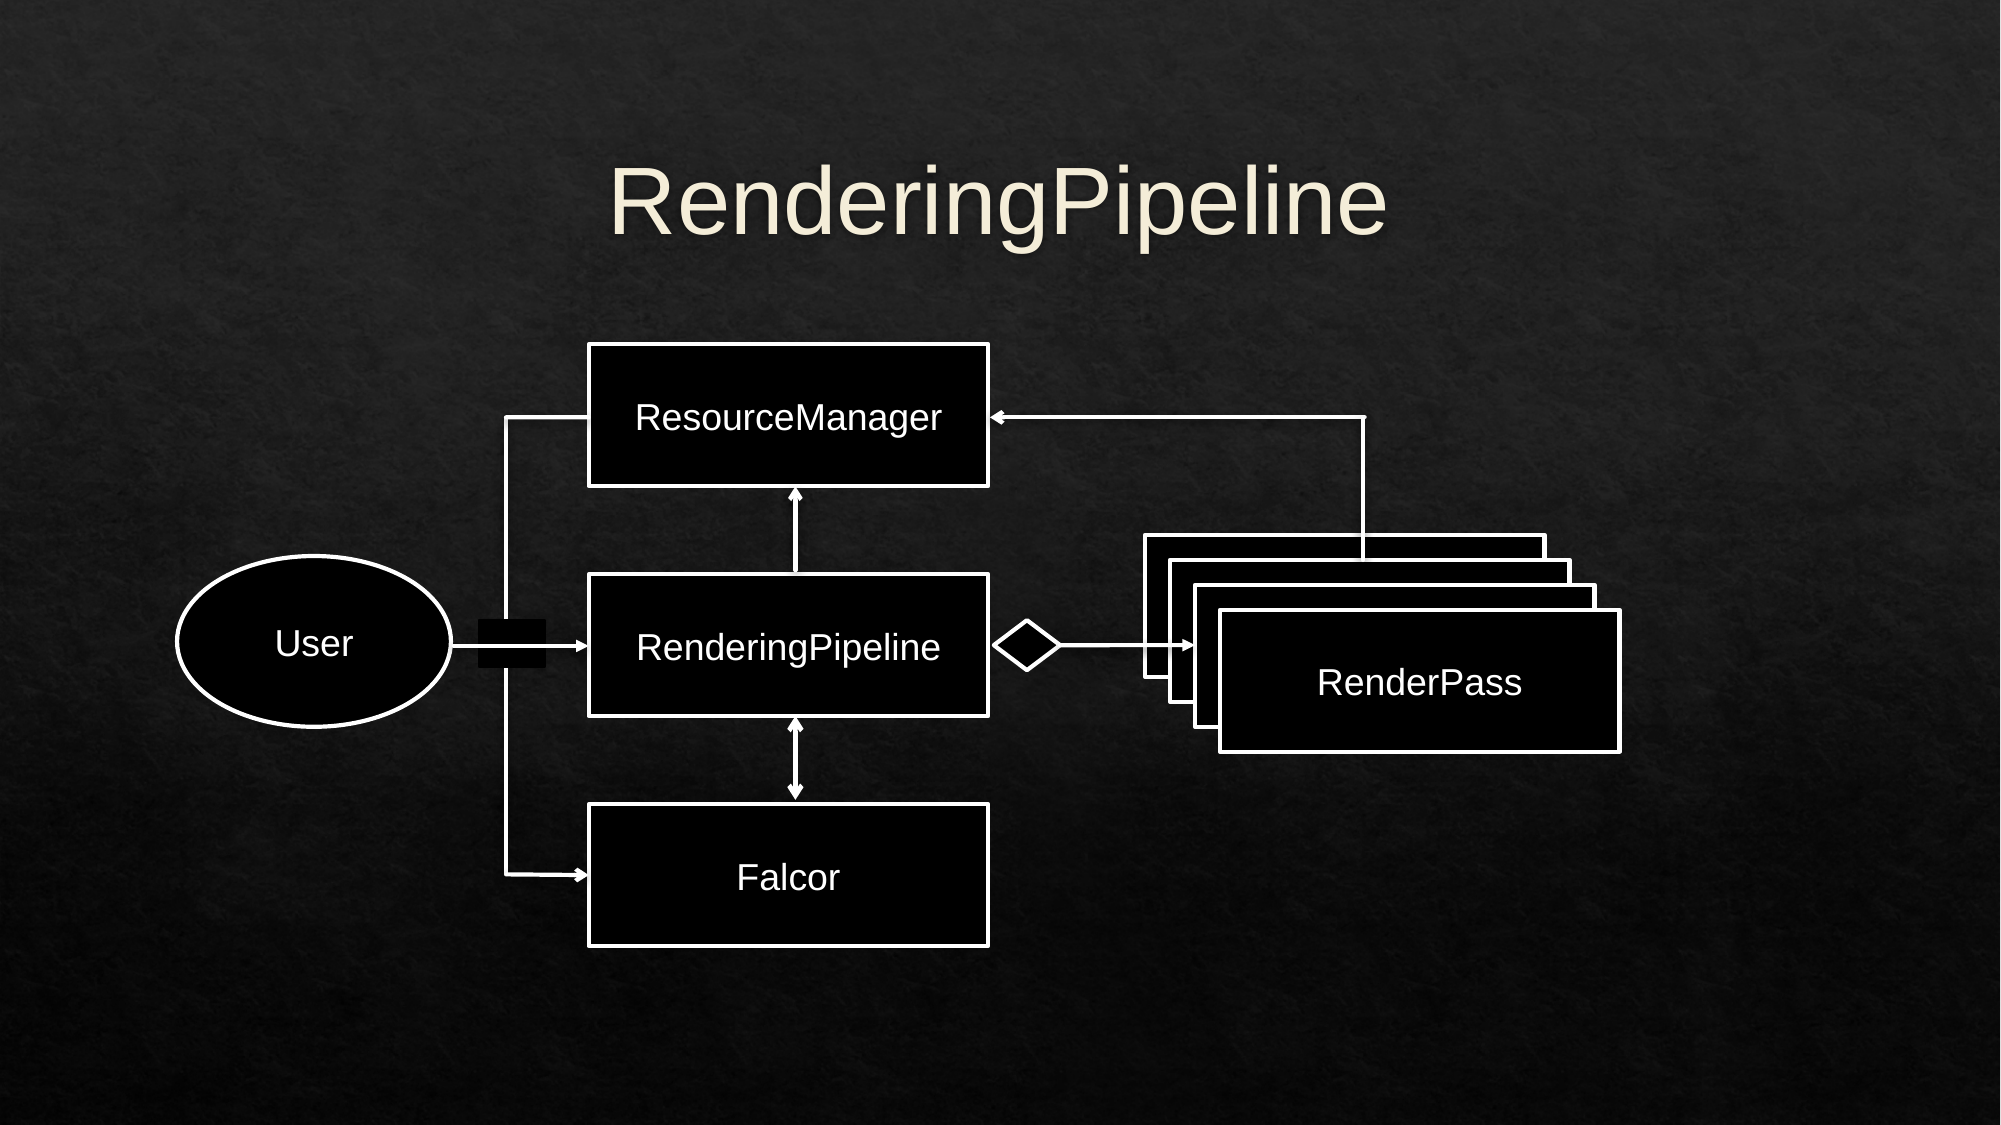

# RenderingPipeline

ResourceManager
RenderPass
User
RenderPass
RenderingPipeline
RenderPass
RenderPass

Falcor